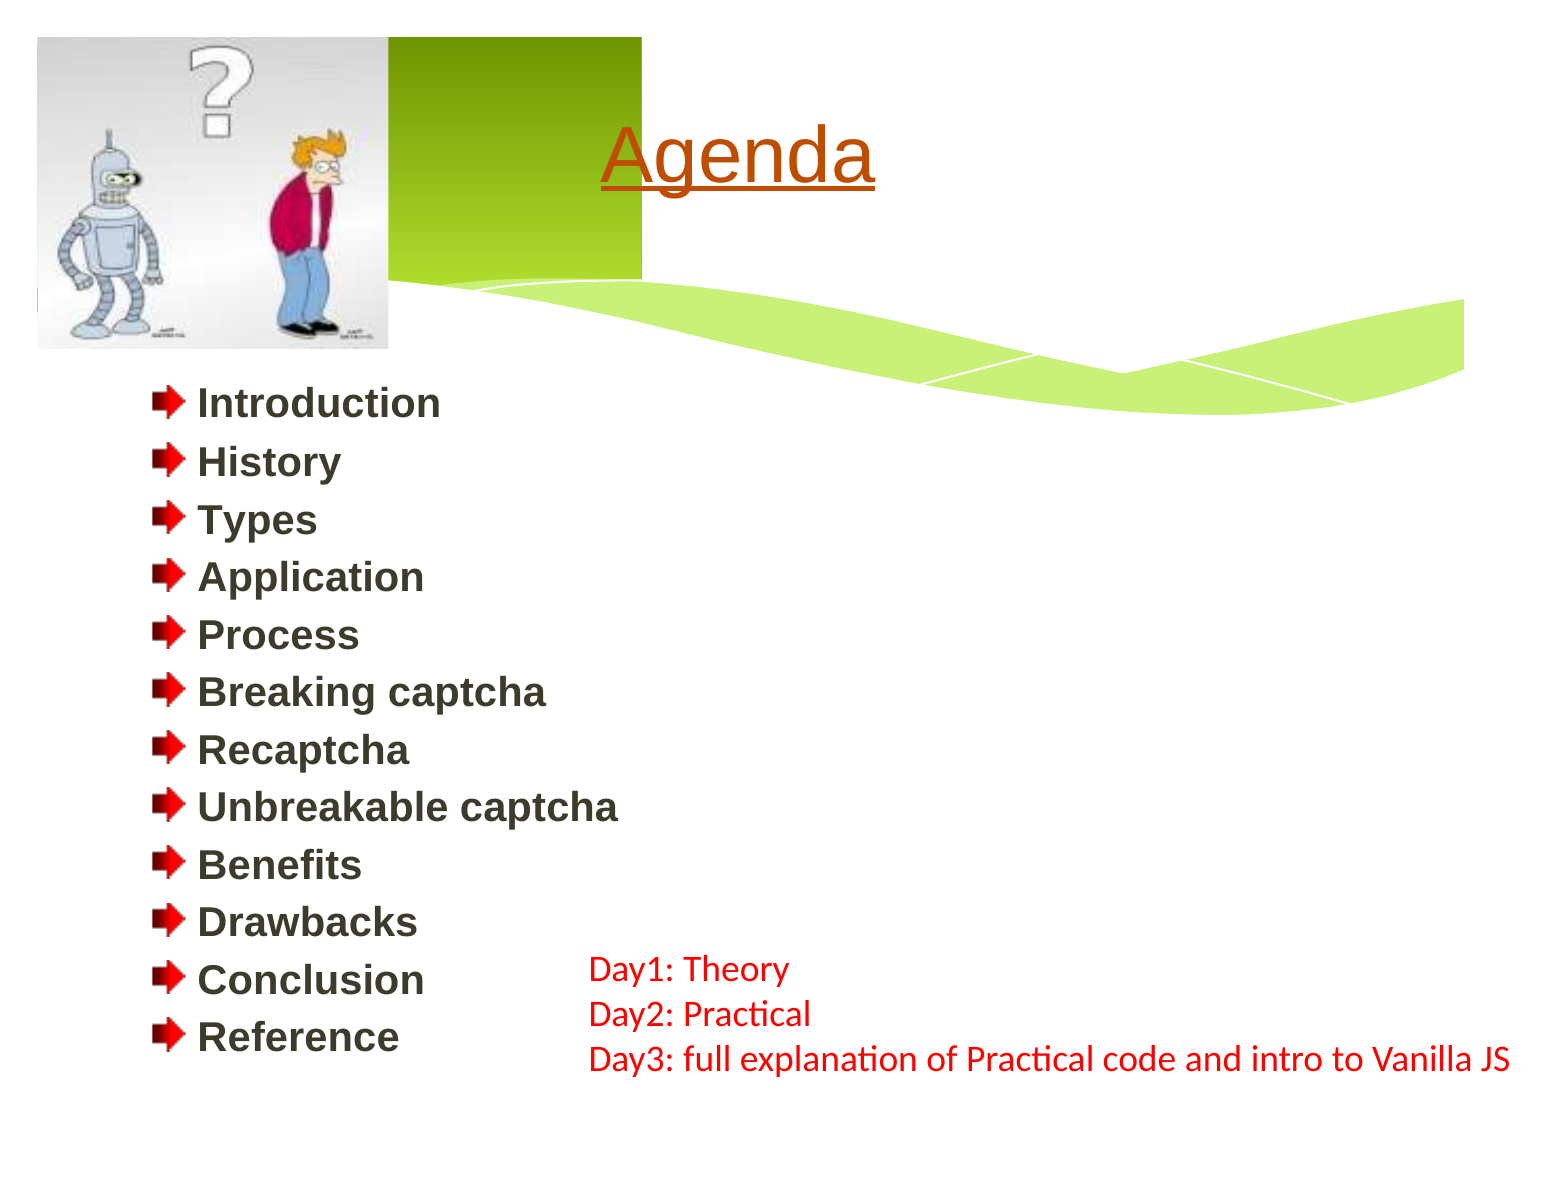

Agenda
Day1: Ther

Introduction
History
Types
Application
Process
Breaking captcha
Recaptcha
Unbreakable captcha
Benefits
Drawbacks
Conclusion
Reference

Day1: Theory
Day2: Practical
Day3: full explanation of Practical code and intro to Vanilla JS